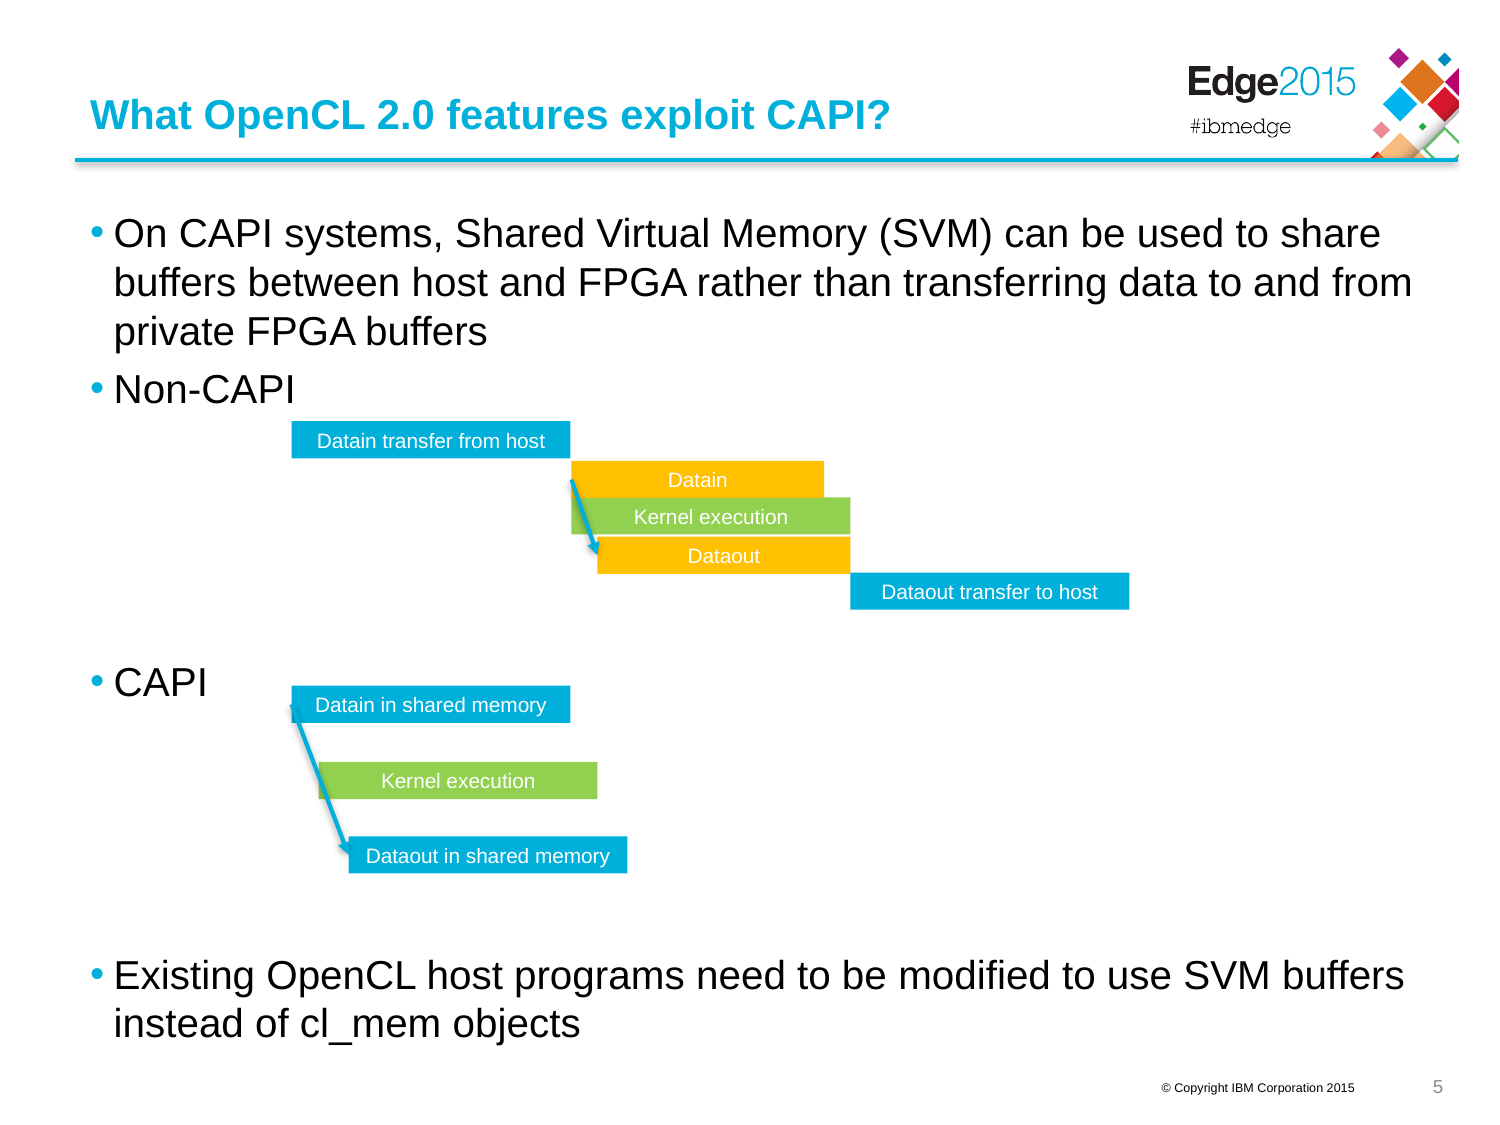

# What OpenCL 2.0 features exploit CAPI?
On CAPI systems, Shared Virtual Memory (SVM) can be used to share buffers between host and FPGA rather than transferring data to and from private FPGA buffers
Non-CAPI

CAPI

Existing OpenCL host programs need to be modified to use SVM buffers instead of cl_mem objects

Datain transfer from host
Datain
Kernel execution
Dataout
Dataout transfer to host
Datain in shared memory
Kernel execution
Dataout in shared memory
5